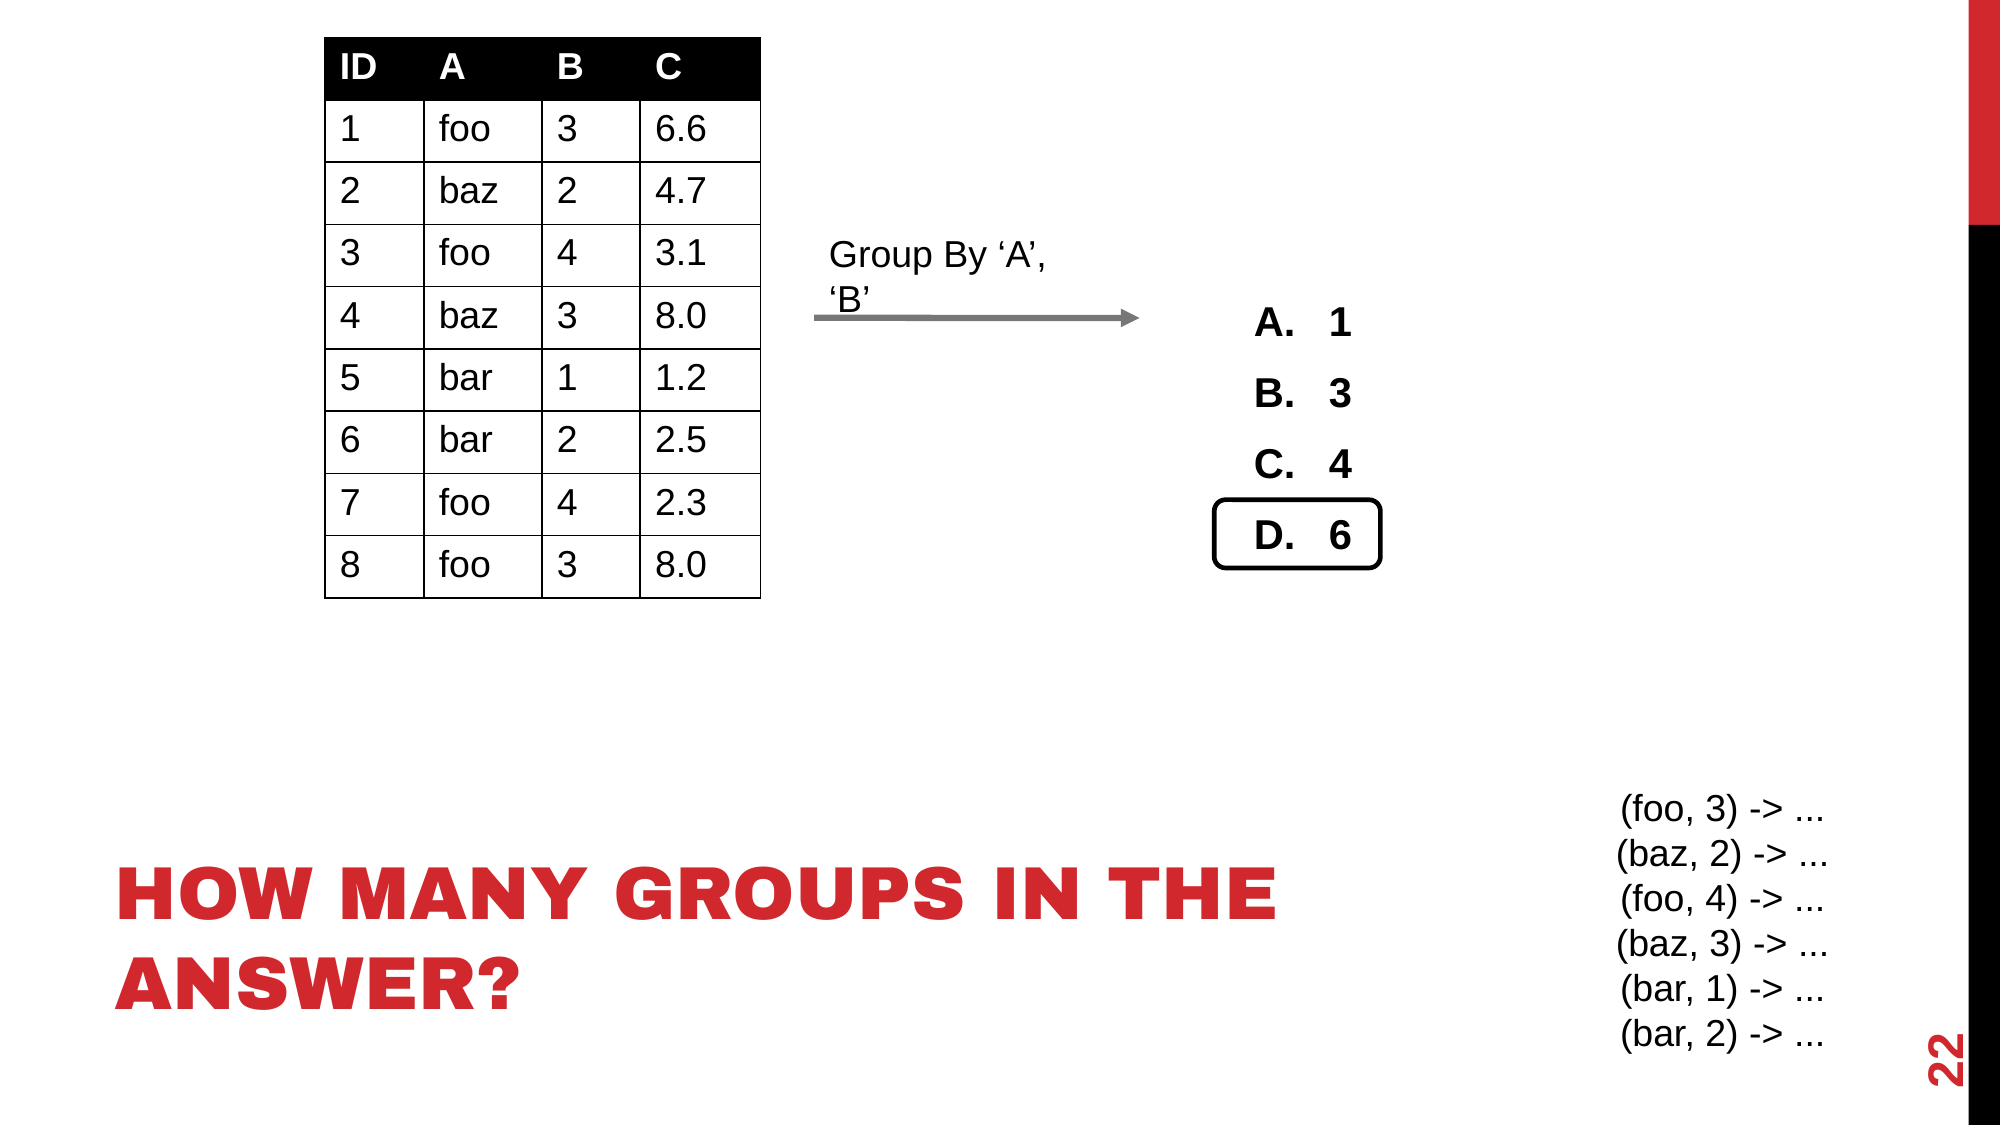

| ID | A | B | C |
| --- | --- | --- | --- |
| 1 | foo | 3 | 6.6 |
| 2 | baz | 2 | 4.7 |
| 3 | foo | 4 | 3.1 |
| 4 | baz | 3 | 8.0 |
| 5 | bar | 1 | 1.2 |
| 6 | bar | 2 | 2.5 |
| 7 | foo | 4 | 2.3 |
| 8 | foo | 3 | 8.0 |
Group By ‘A’, ‘B’
1
3
4
6

(foo, 3) -> ...
(baz, 2) -> ...
(foo, 4) -> ...
(baz, 3) -> ...
(bar, 1) -> ...
(bar, 2) -> ...
HOW MANY GROUPS IN THE ANSWER?
22